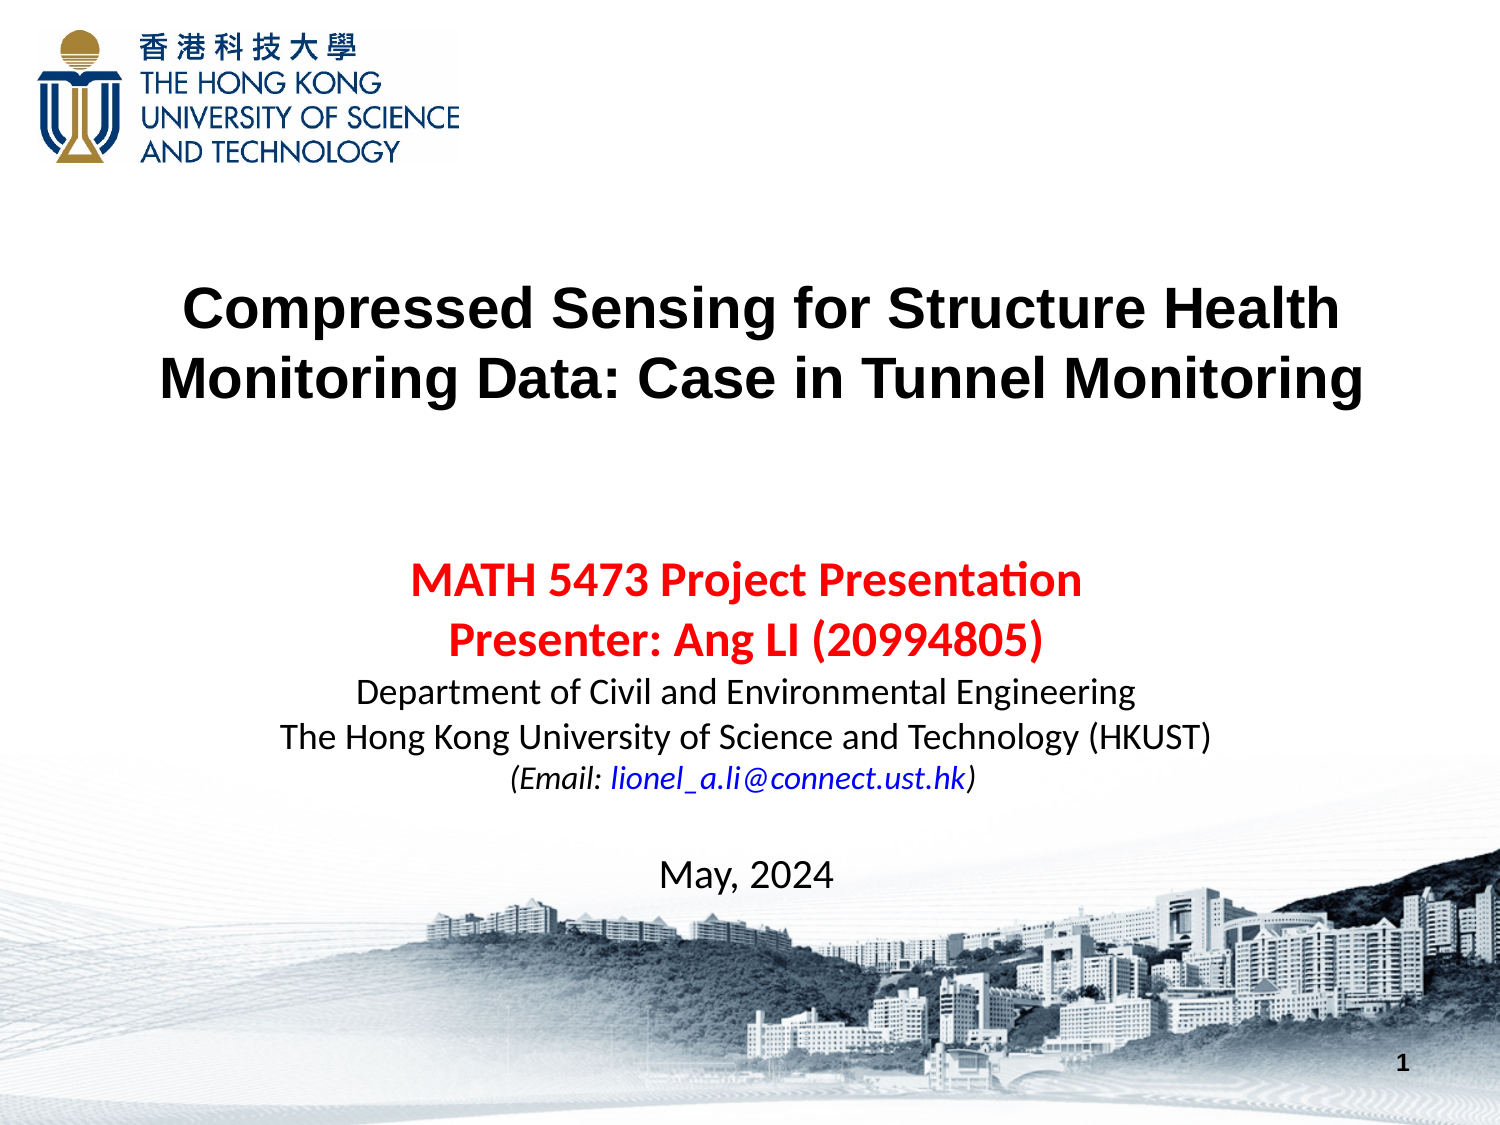

# Compressed Sensing for Structure Health Monitoring Data: Case in Tunnel Monitoring
MATH 5473 Project Presentation
Presenter: Ang LI (20994805)
Department of Civil and Environmental Engineering
The Hong Kong University of Science and Technology (HKUST)
(Email: lionel_a.li@connect.ust.hk)

May, 2024
1